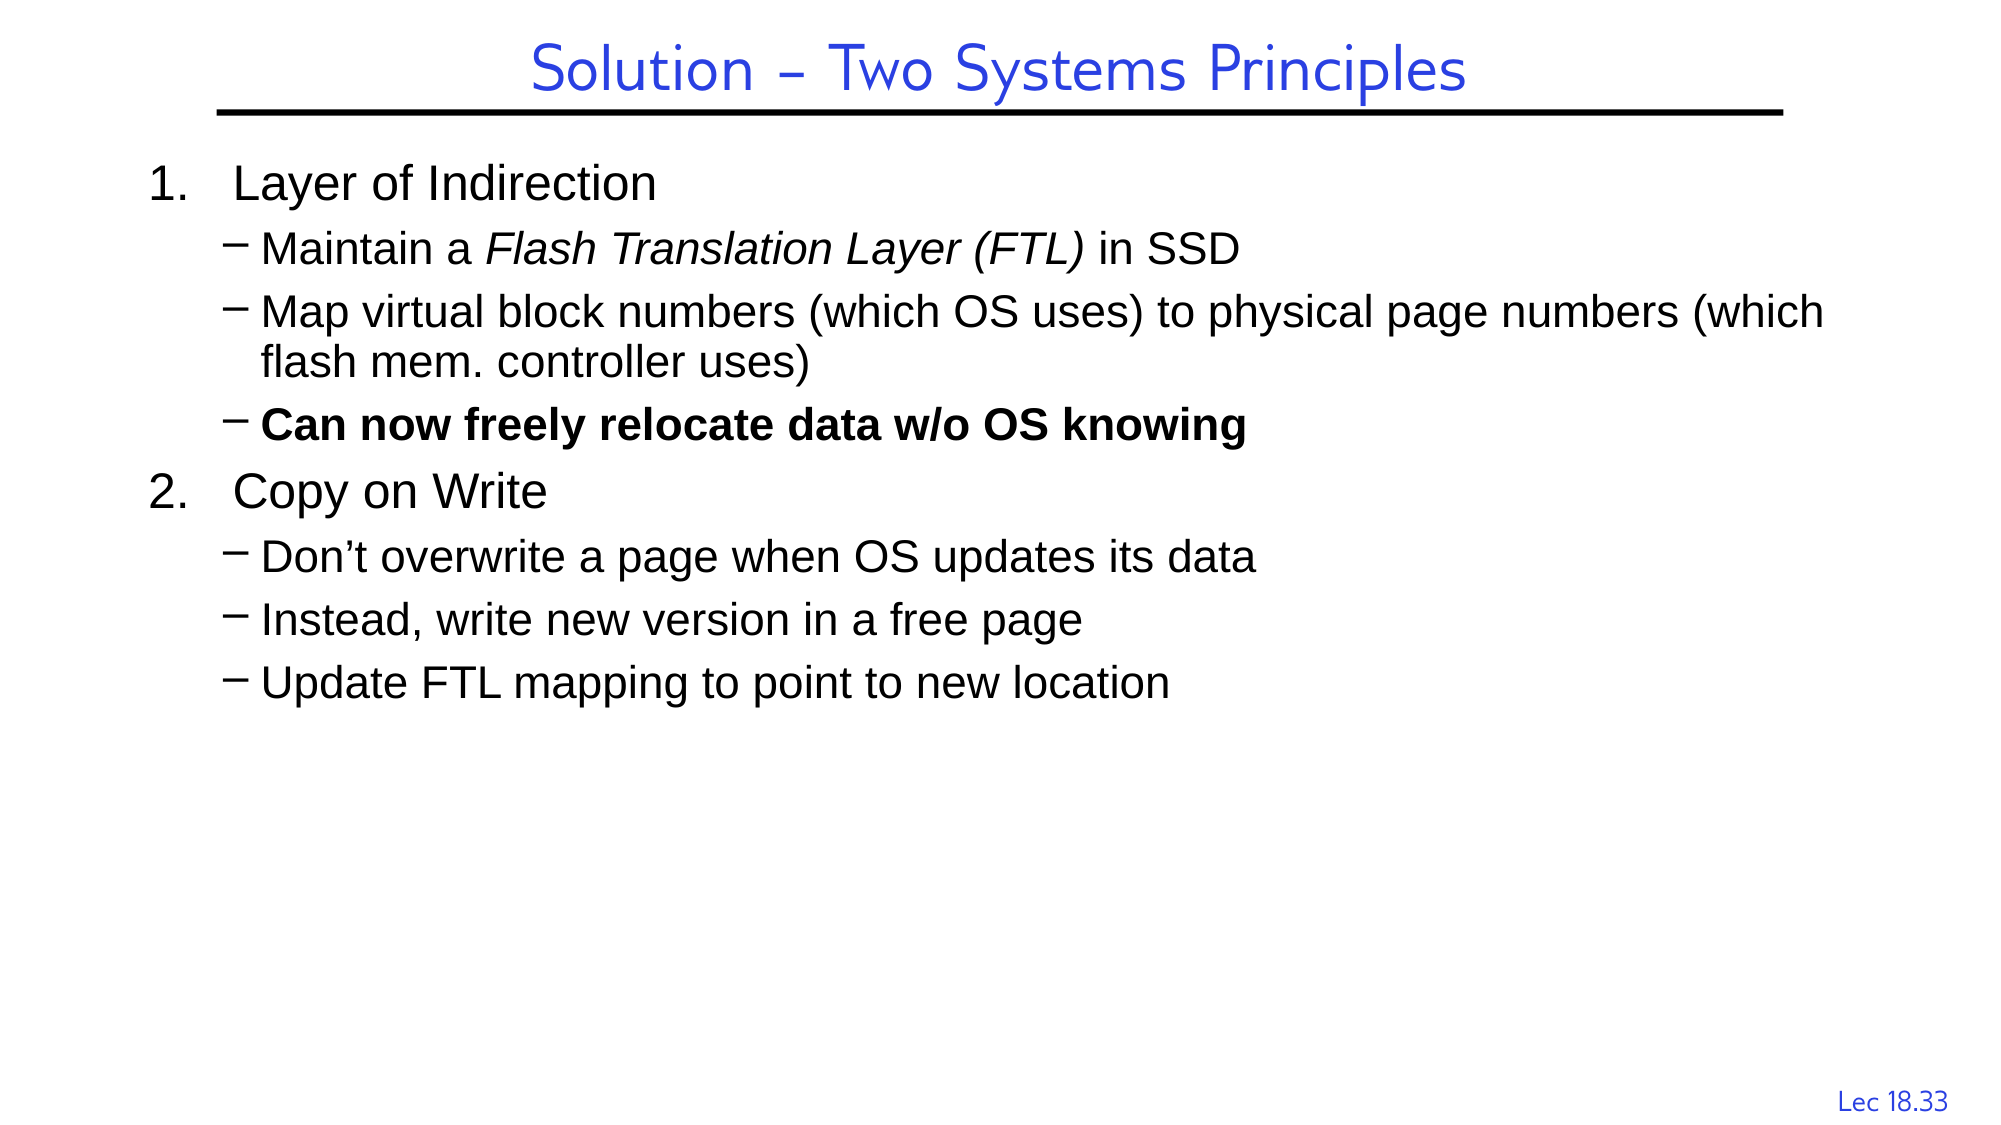

# Solution – Two Systems Principles
Layer of Indirection
Maintain a Flash Translation Layer (FTL) in SSD
Map virtual block numbers (which OS uses) to physical page numbers (which flash mem. controller uses)
Can now freely relocate data w/o OS knowing
Copy on Write
Don’t overwrite a page when OS updates its data
Instead, write new version in a free page
Update FTL mapping to point to new location